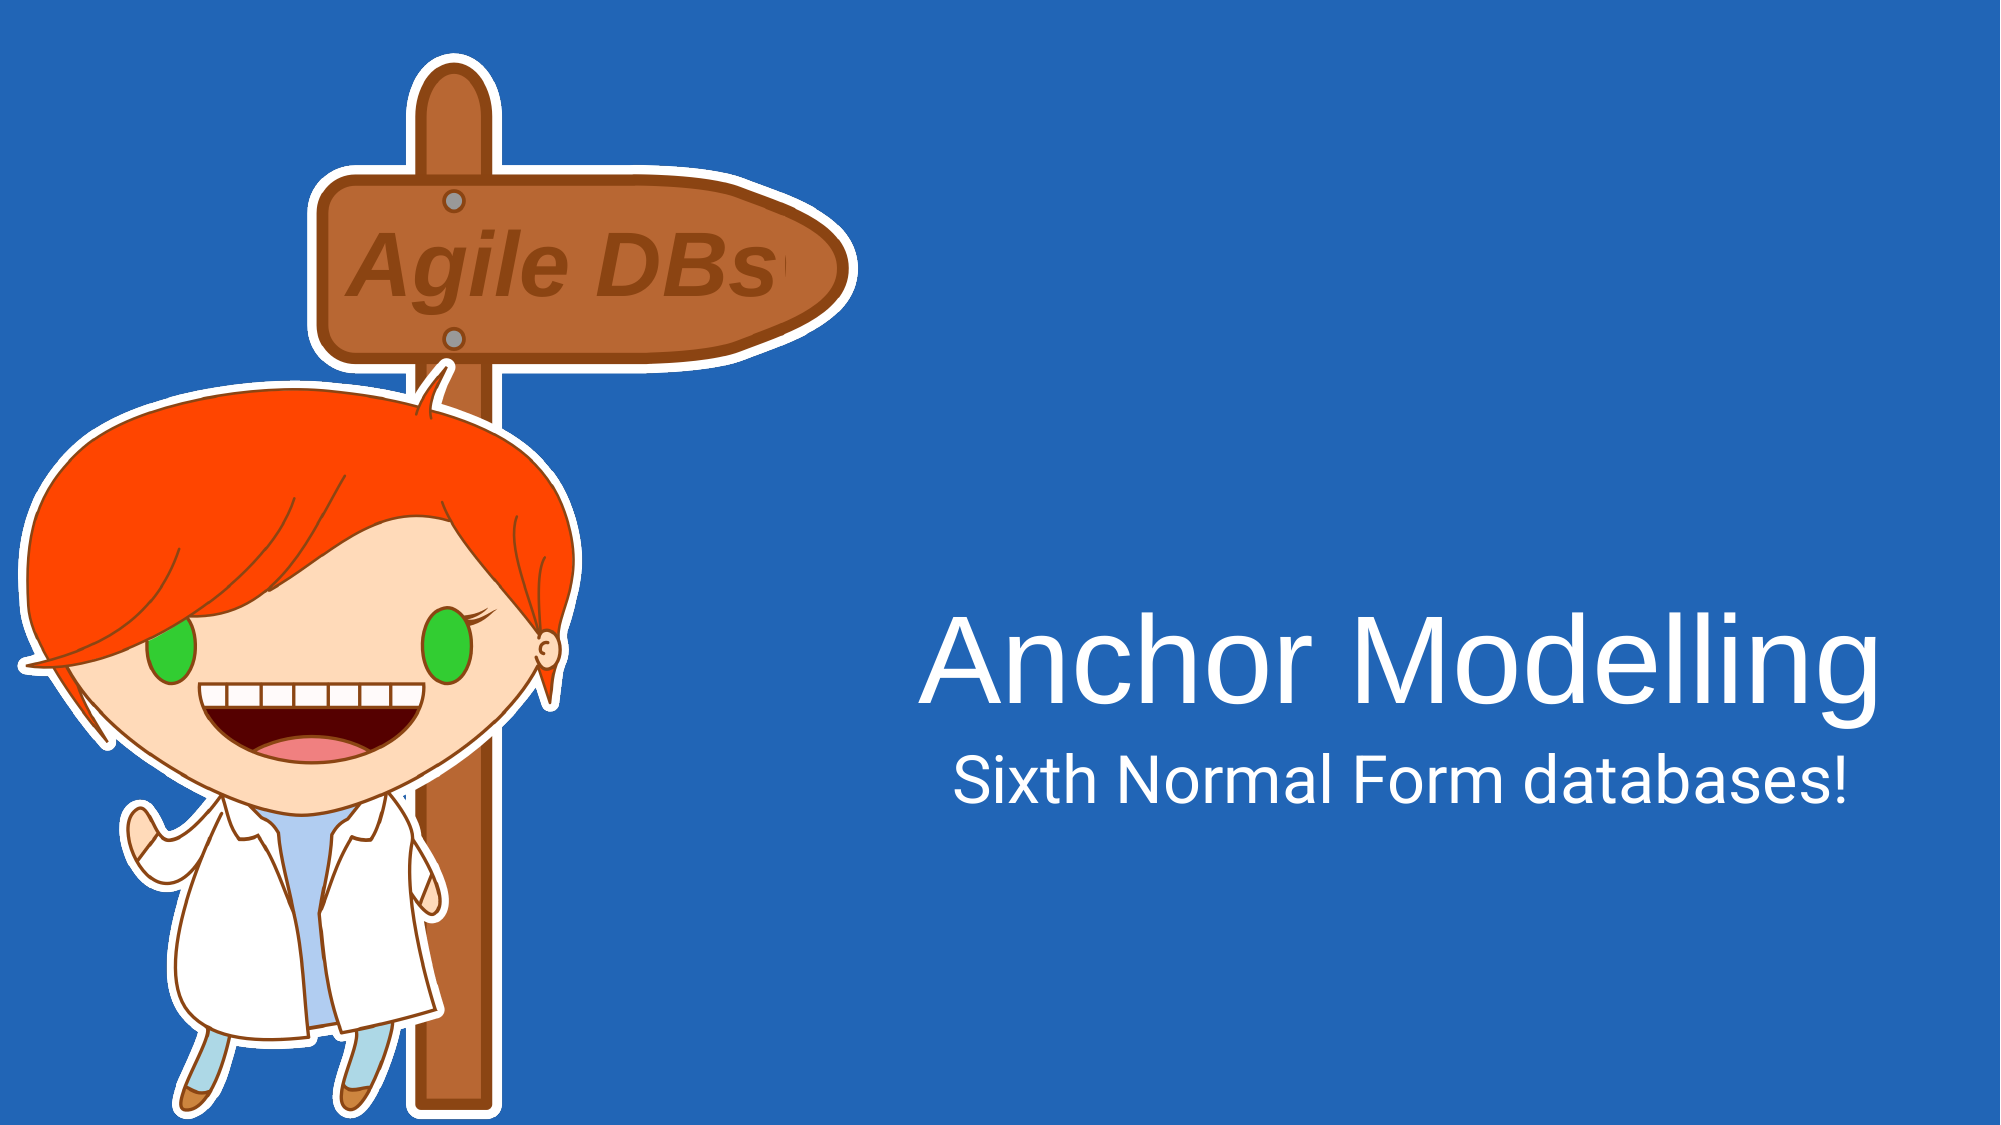

# Anchor Modelling
Agile DBs
Sixth Normal Form databases!